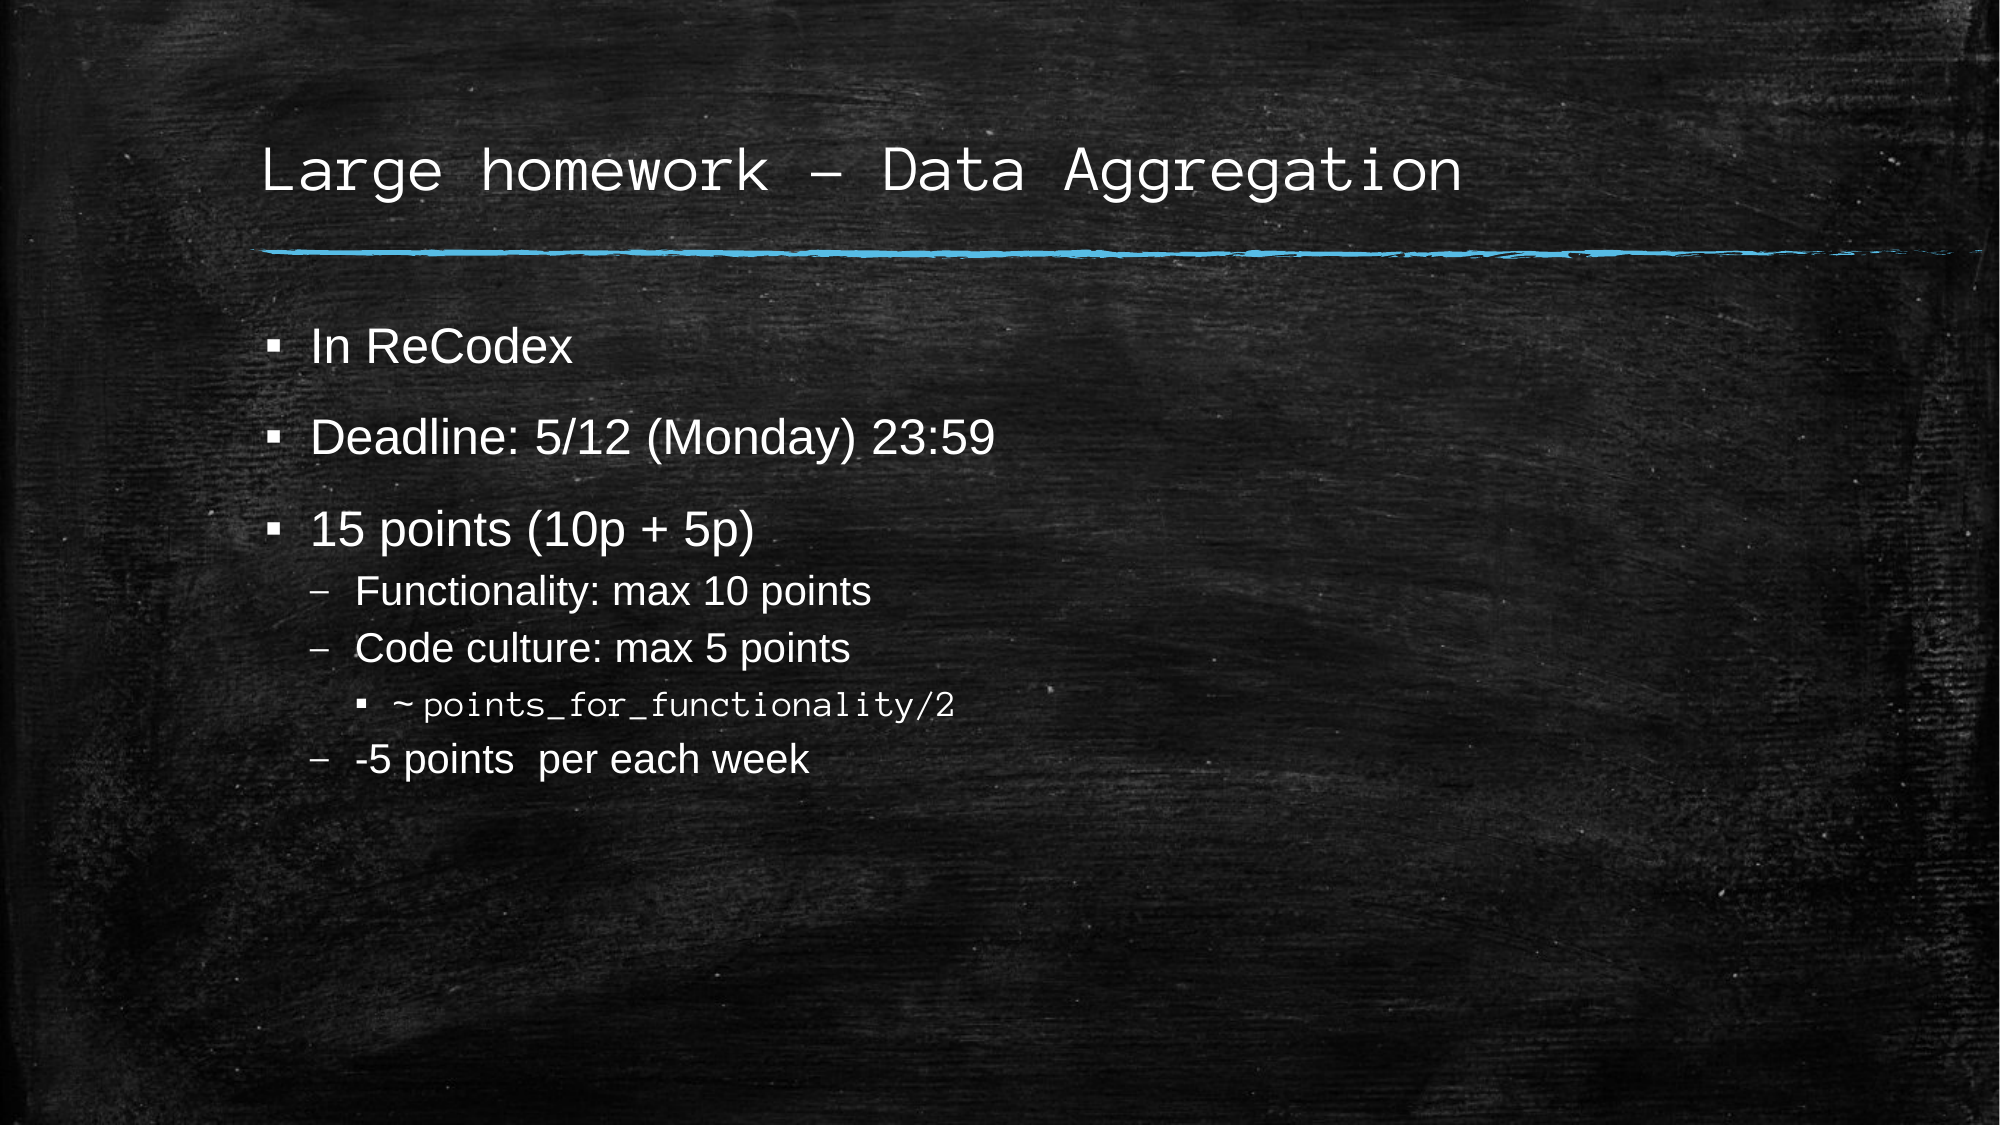

# Large homework – Data Aggregation
In ReCodex
Deadline: 5/12​ (Monday) 23:59
15 points (10p + 5p)
Functionality: max 10 points
Code culture: max 5 points
~ points_for_functionality/2
-5 points  per each week